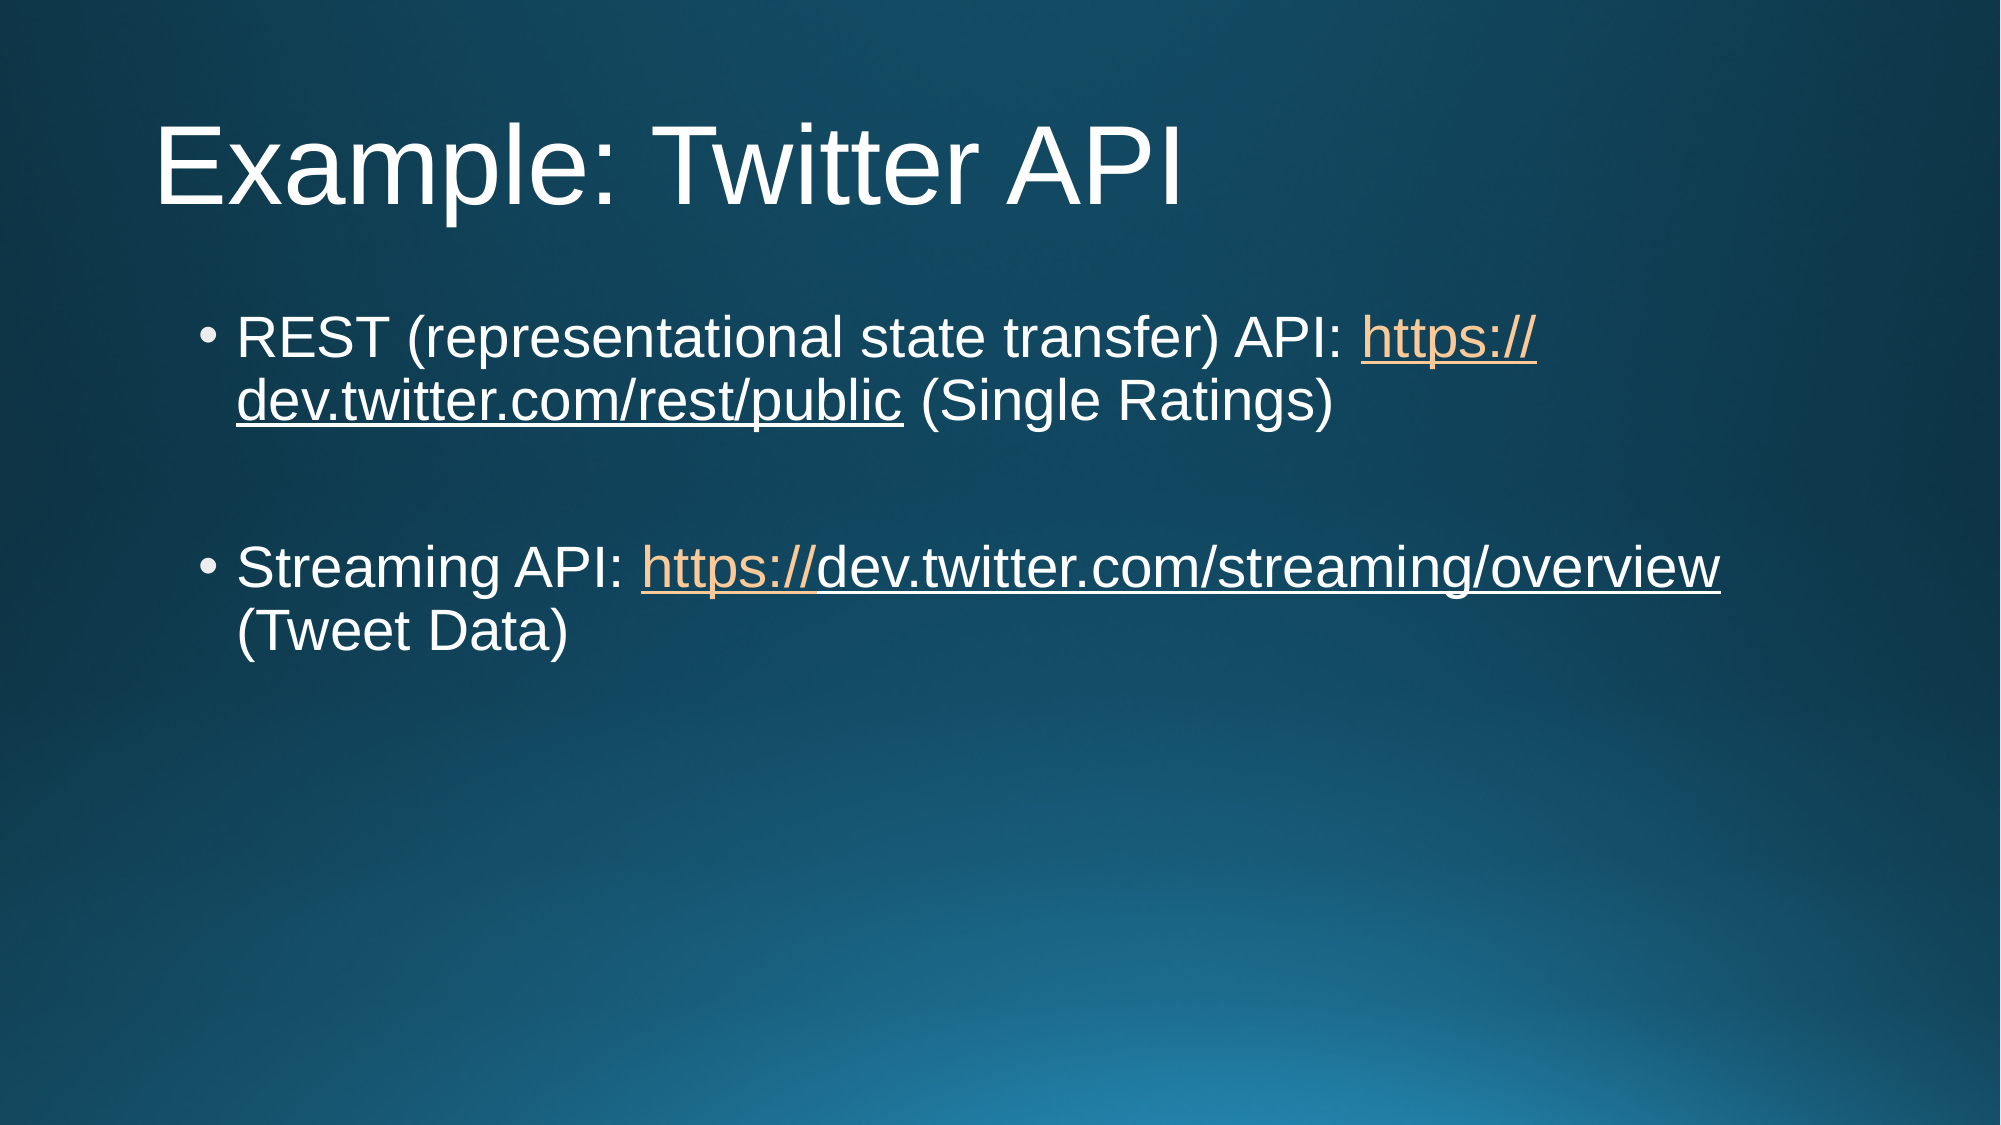

# Example: Twitter API
REST (representational state transfer) API: https://dev.twitter.com/rest/public (Single Ratings)

Streaming API: https://dev.twitter.com/streaming/overview (Tweet Data)